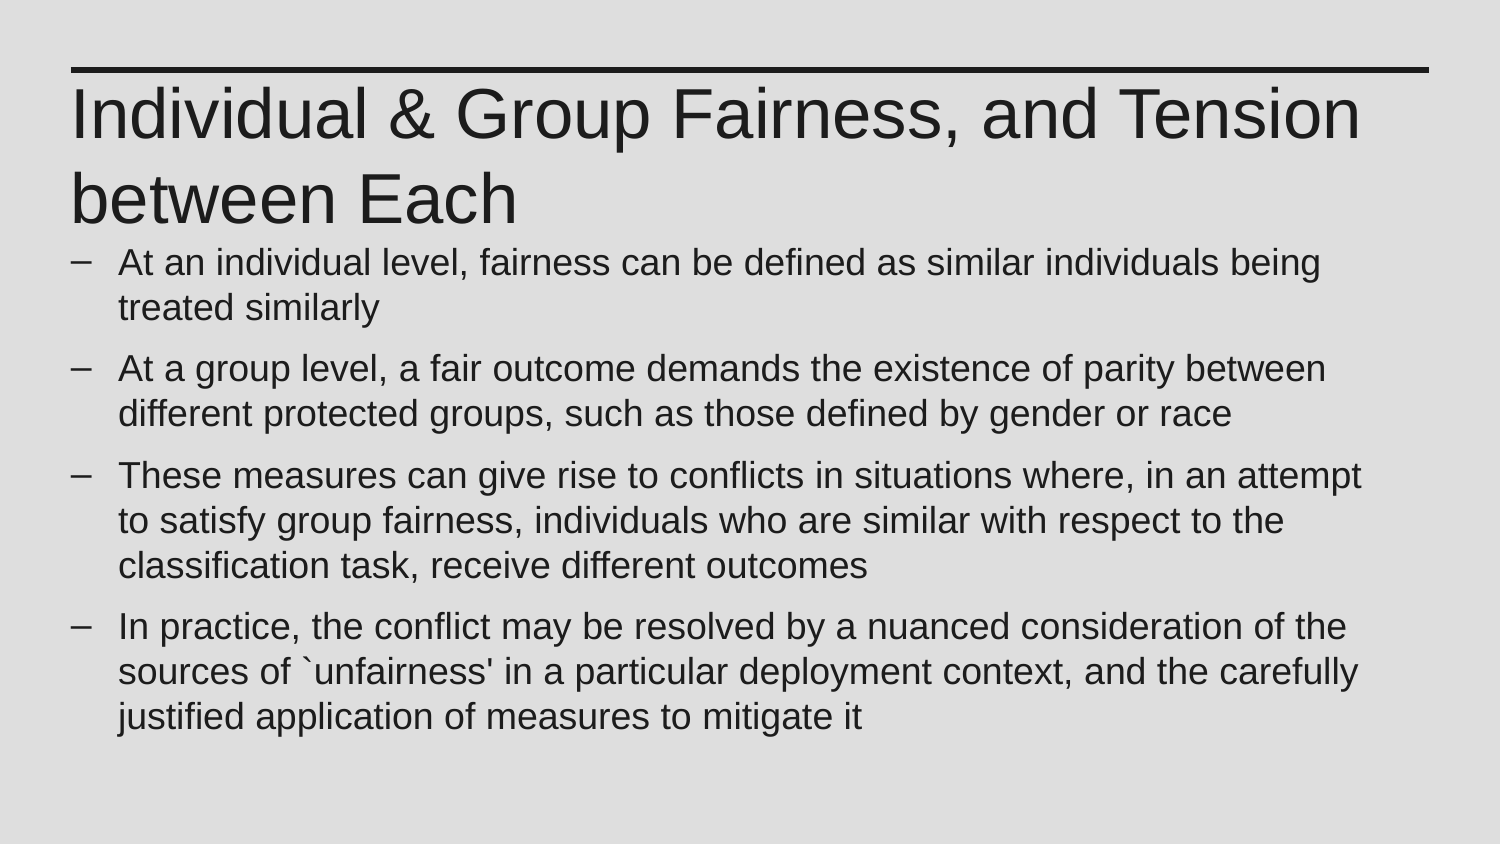

Individual & Group Fairness, and Tension between Each
At an individual level, fairness can be defined as similar individuals being treated similarly
At a group level, a fair outcome demands the existence of parity between different protected groups, such as those defined by gender or race
These measures can give rise to conflicts in situations where, in an attempt to satisfy group fairness, individuals who are similar with respect to the classification task, receive different outcomes
In practice, the conflict may be resolved by a nuanced consideration of the sources of `unfairness' in a particular deployment context, and the carefully justified application of measures to mitigate it